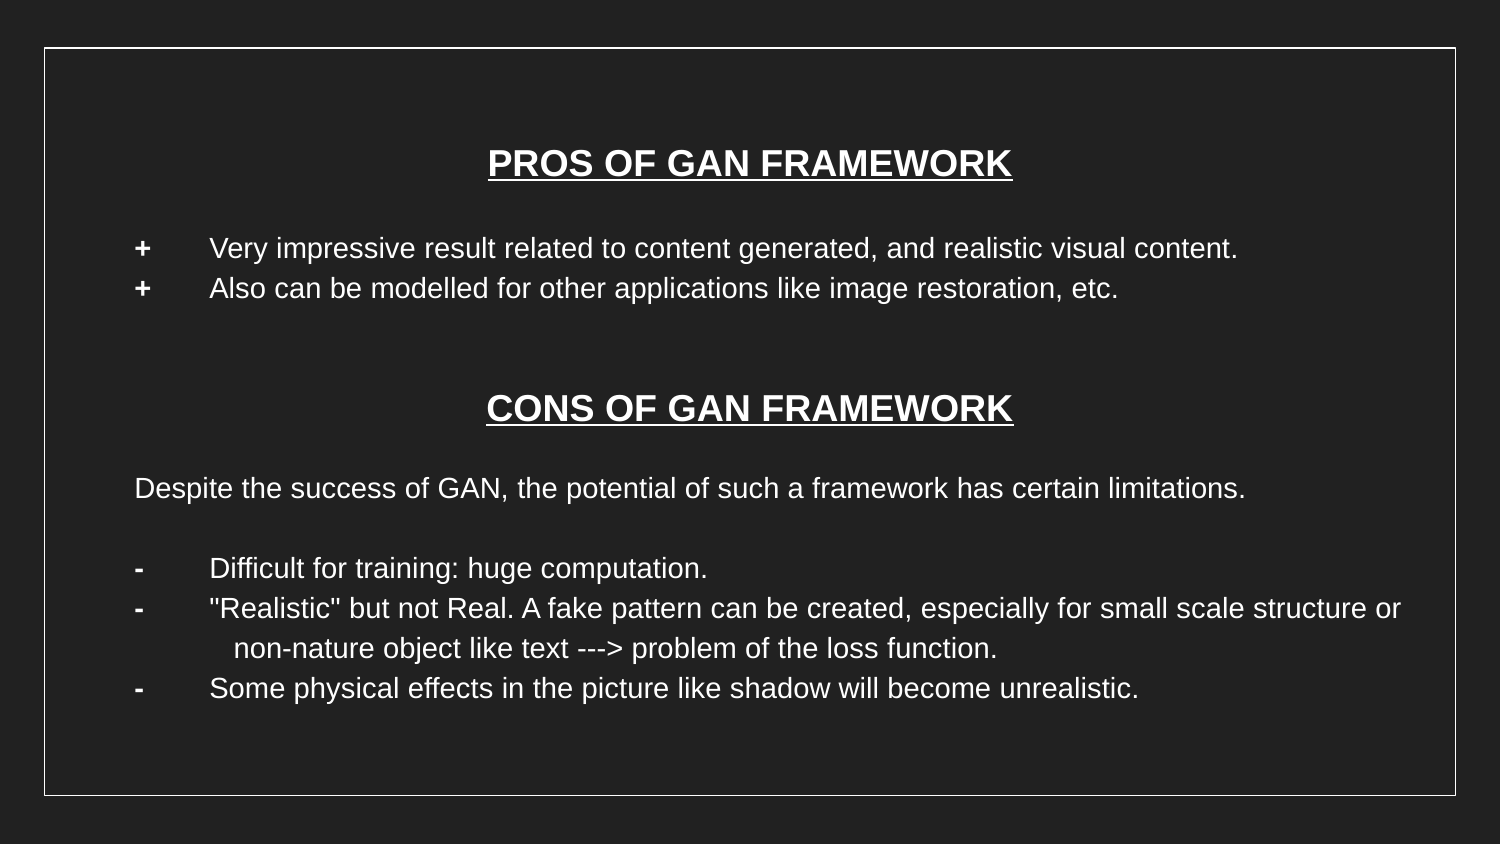

PROS OF GAN FRAMEWORK

+	Very impressive result related to content generated, and realistic visual content.
+ 	Also can be modelled for other applications like image restoration, etc.

CONS OF GAN FRAMEWORK

Despite the success of GAN, the potential of such a framework has certain limitations.

-	Difficult for training: huge computation.
-	"Realistic" but not Real. A fake pattern can be created, especially for small scale structure or
            non-nature object like text ---> problem of the loss function.
-	Some physical effects in the picture like shadow will become unrealistic.